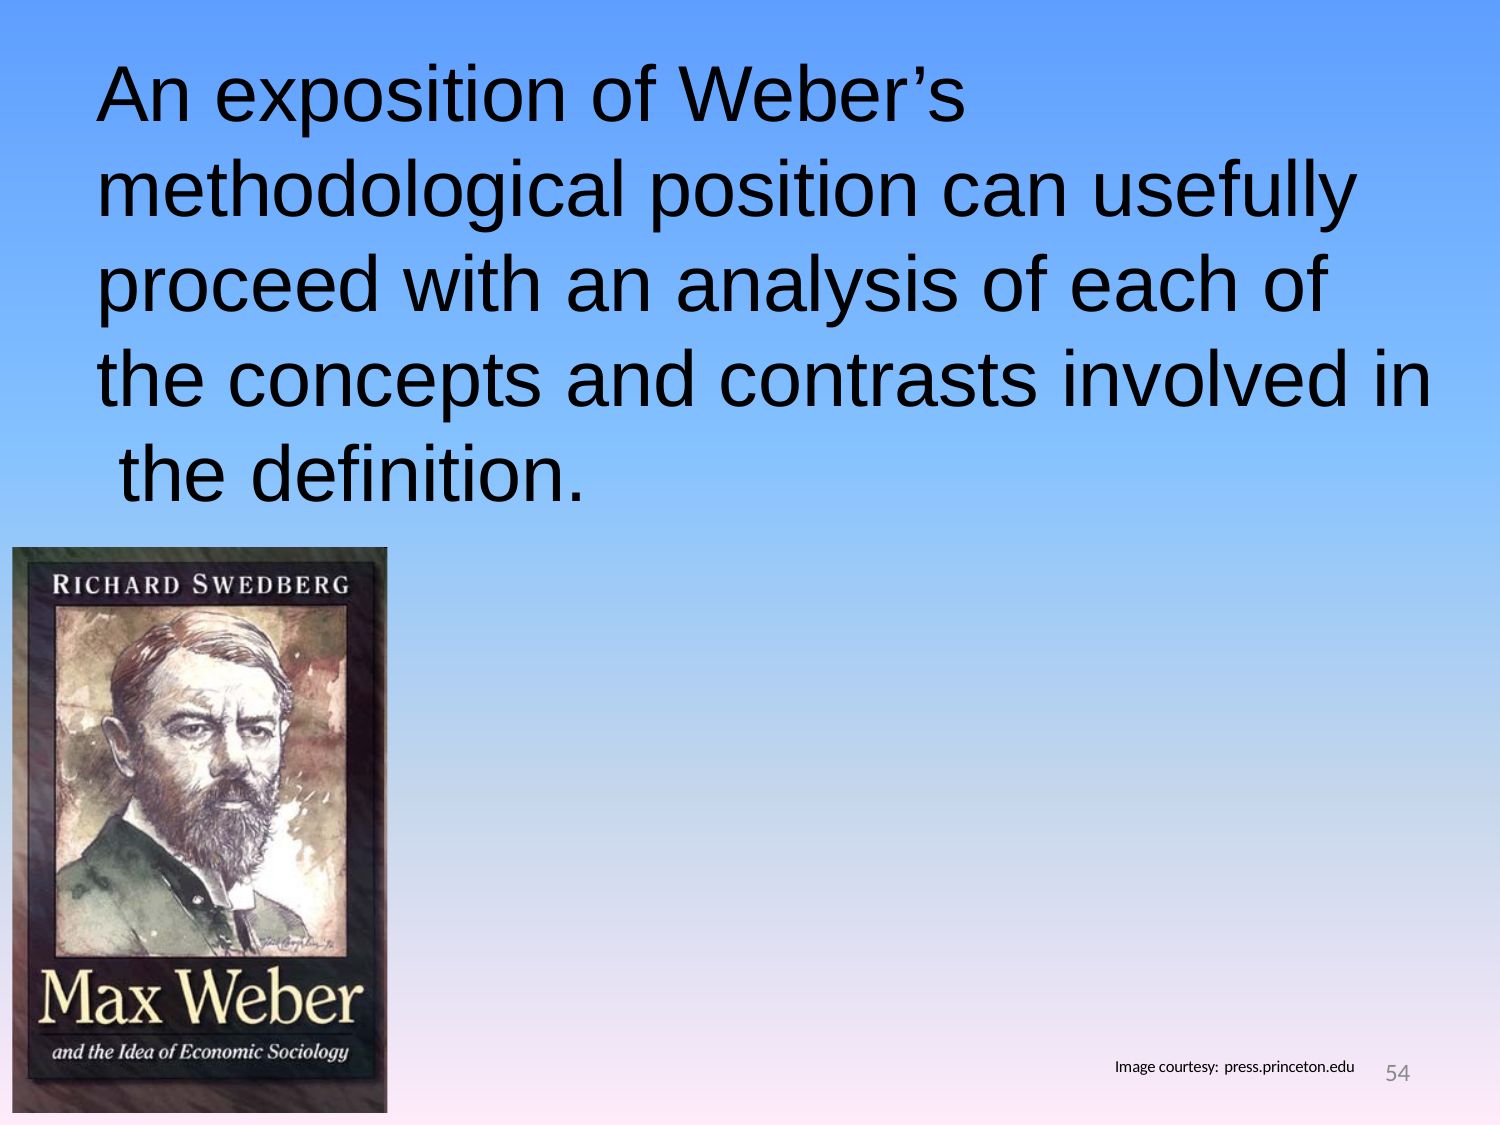

# An exposition of Weber’s  methodological position can usefully  proceed with an analysis of each of  the concepts and contrasts involved in  the definition.

54
Image courtesy: press.princeton.edu